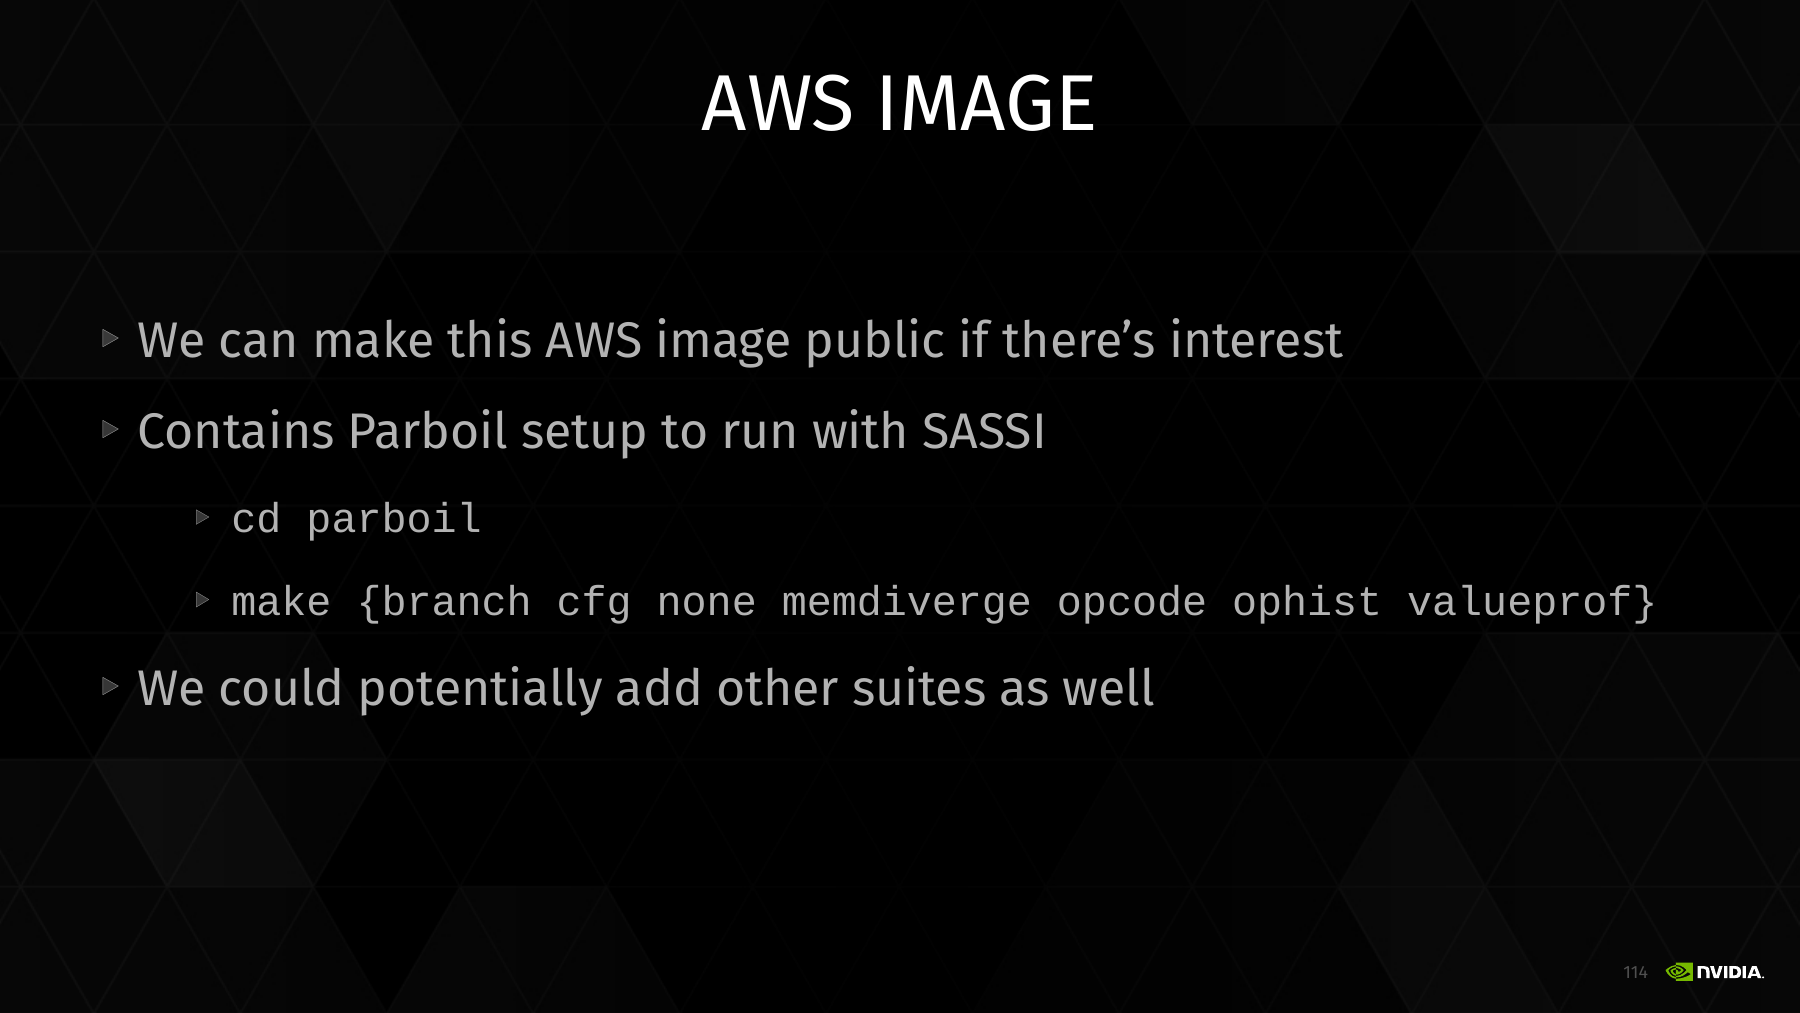

# AWS Image
We can make this AWS image public if there’s interest
Contains Parboil setup to run with SASSI
cd parboil
make {branch cfg none memdiverge opcode ophist valueprof}
We could potentially add other suites as well